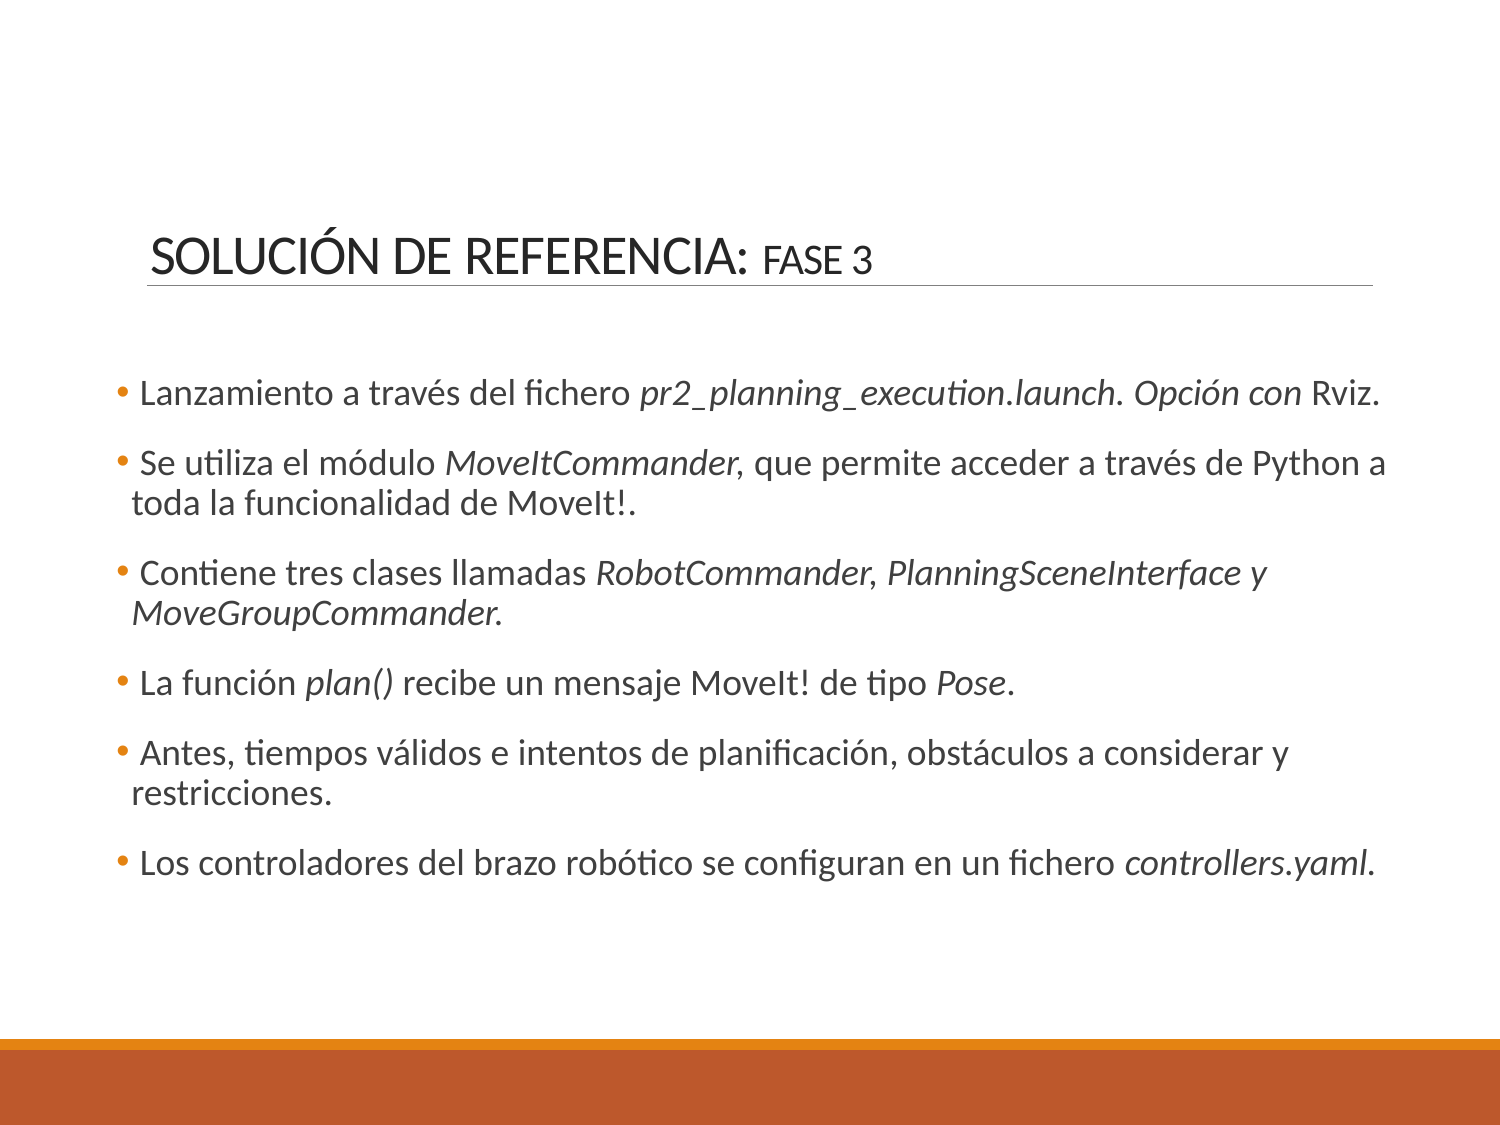

# SOLUCIÓN DE REFERENCIA: FASE 3
 Lanzamiento a través del fichero pr2_planning_execution.launch. Opción con Rviz.
 Se utiliza el módulo MoveItCommander, que permite acceder a través de Python a toda la funcionalidad de MoveIt!.
 Contiene tres clases llamadas RobotCommander, PlanningSceneInterface y MoveGroupCommander.
 La función plan() recibe un mensaje MoveIt! de tipo Pose.
 Antes, tiempos válidos e intentos de planificación, obstáculos a considerar y restricciones.
 Los controladores del brazo robótico se configuran en un fichero controllers.yaml.